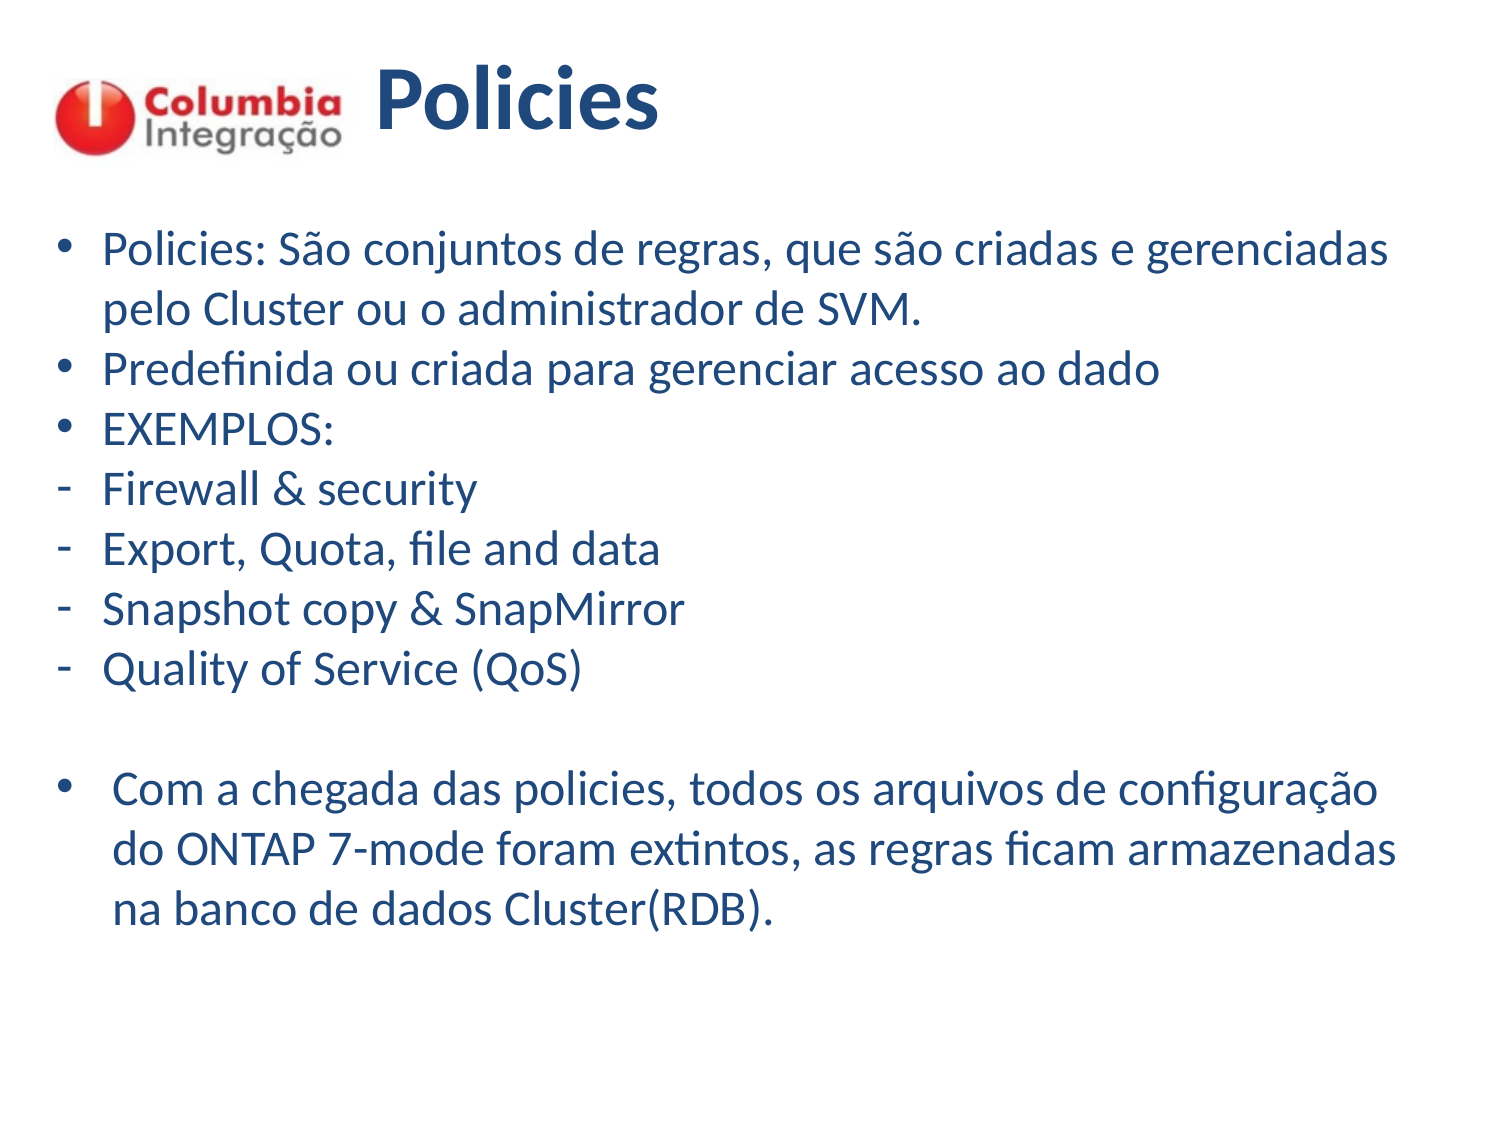

# Policies
Policies: São conjuntos de regras, que são criadas e gerenciadas pelo Cluster ou o administrador de SVM.
Predefinida ou criada para gerenciar acesso ao dado
EXEMPLOS:
Firewall & security
Export, Quota, file and data
Snapshot copy & SnapMirror
Quality of Service (QoS)

Com a chegada das policies, todos os arquivos de configuração do ONTAP 7-mode foram extintos, as regras ficam armazenadas na banco de dados Cluster(RDB).